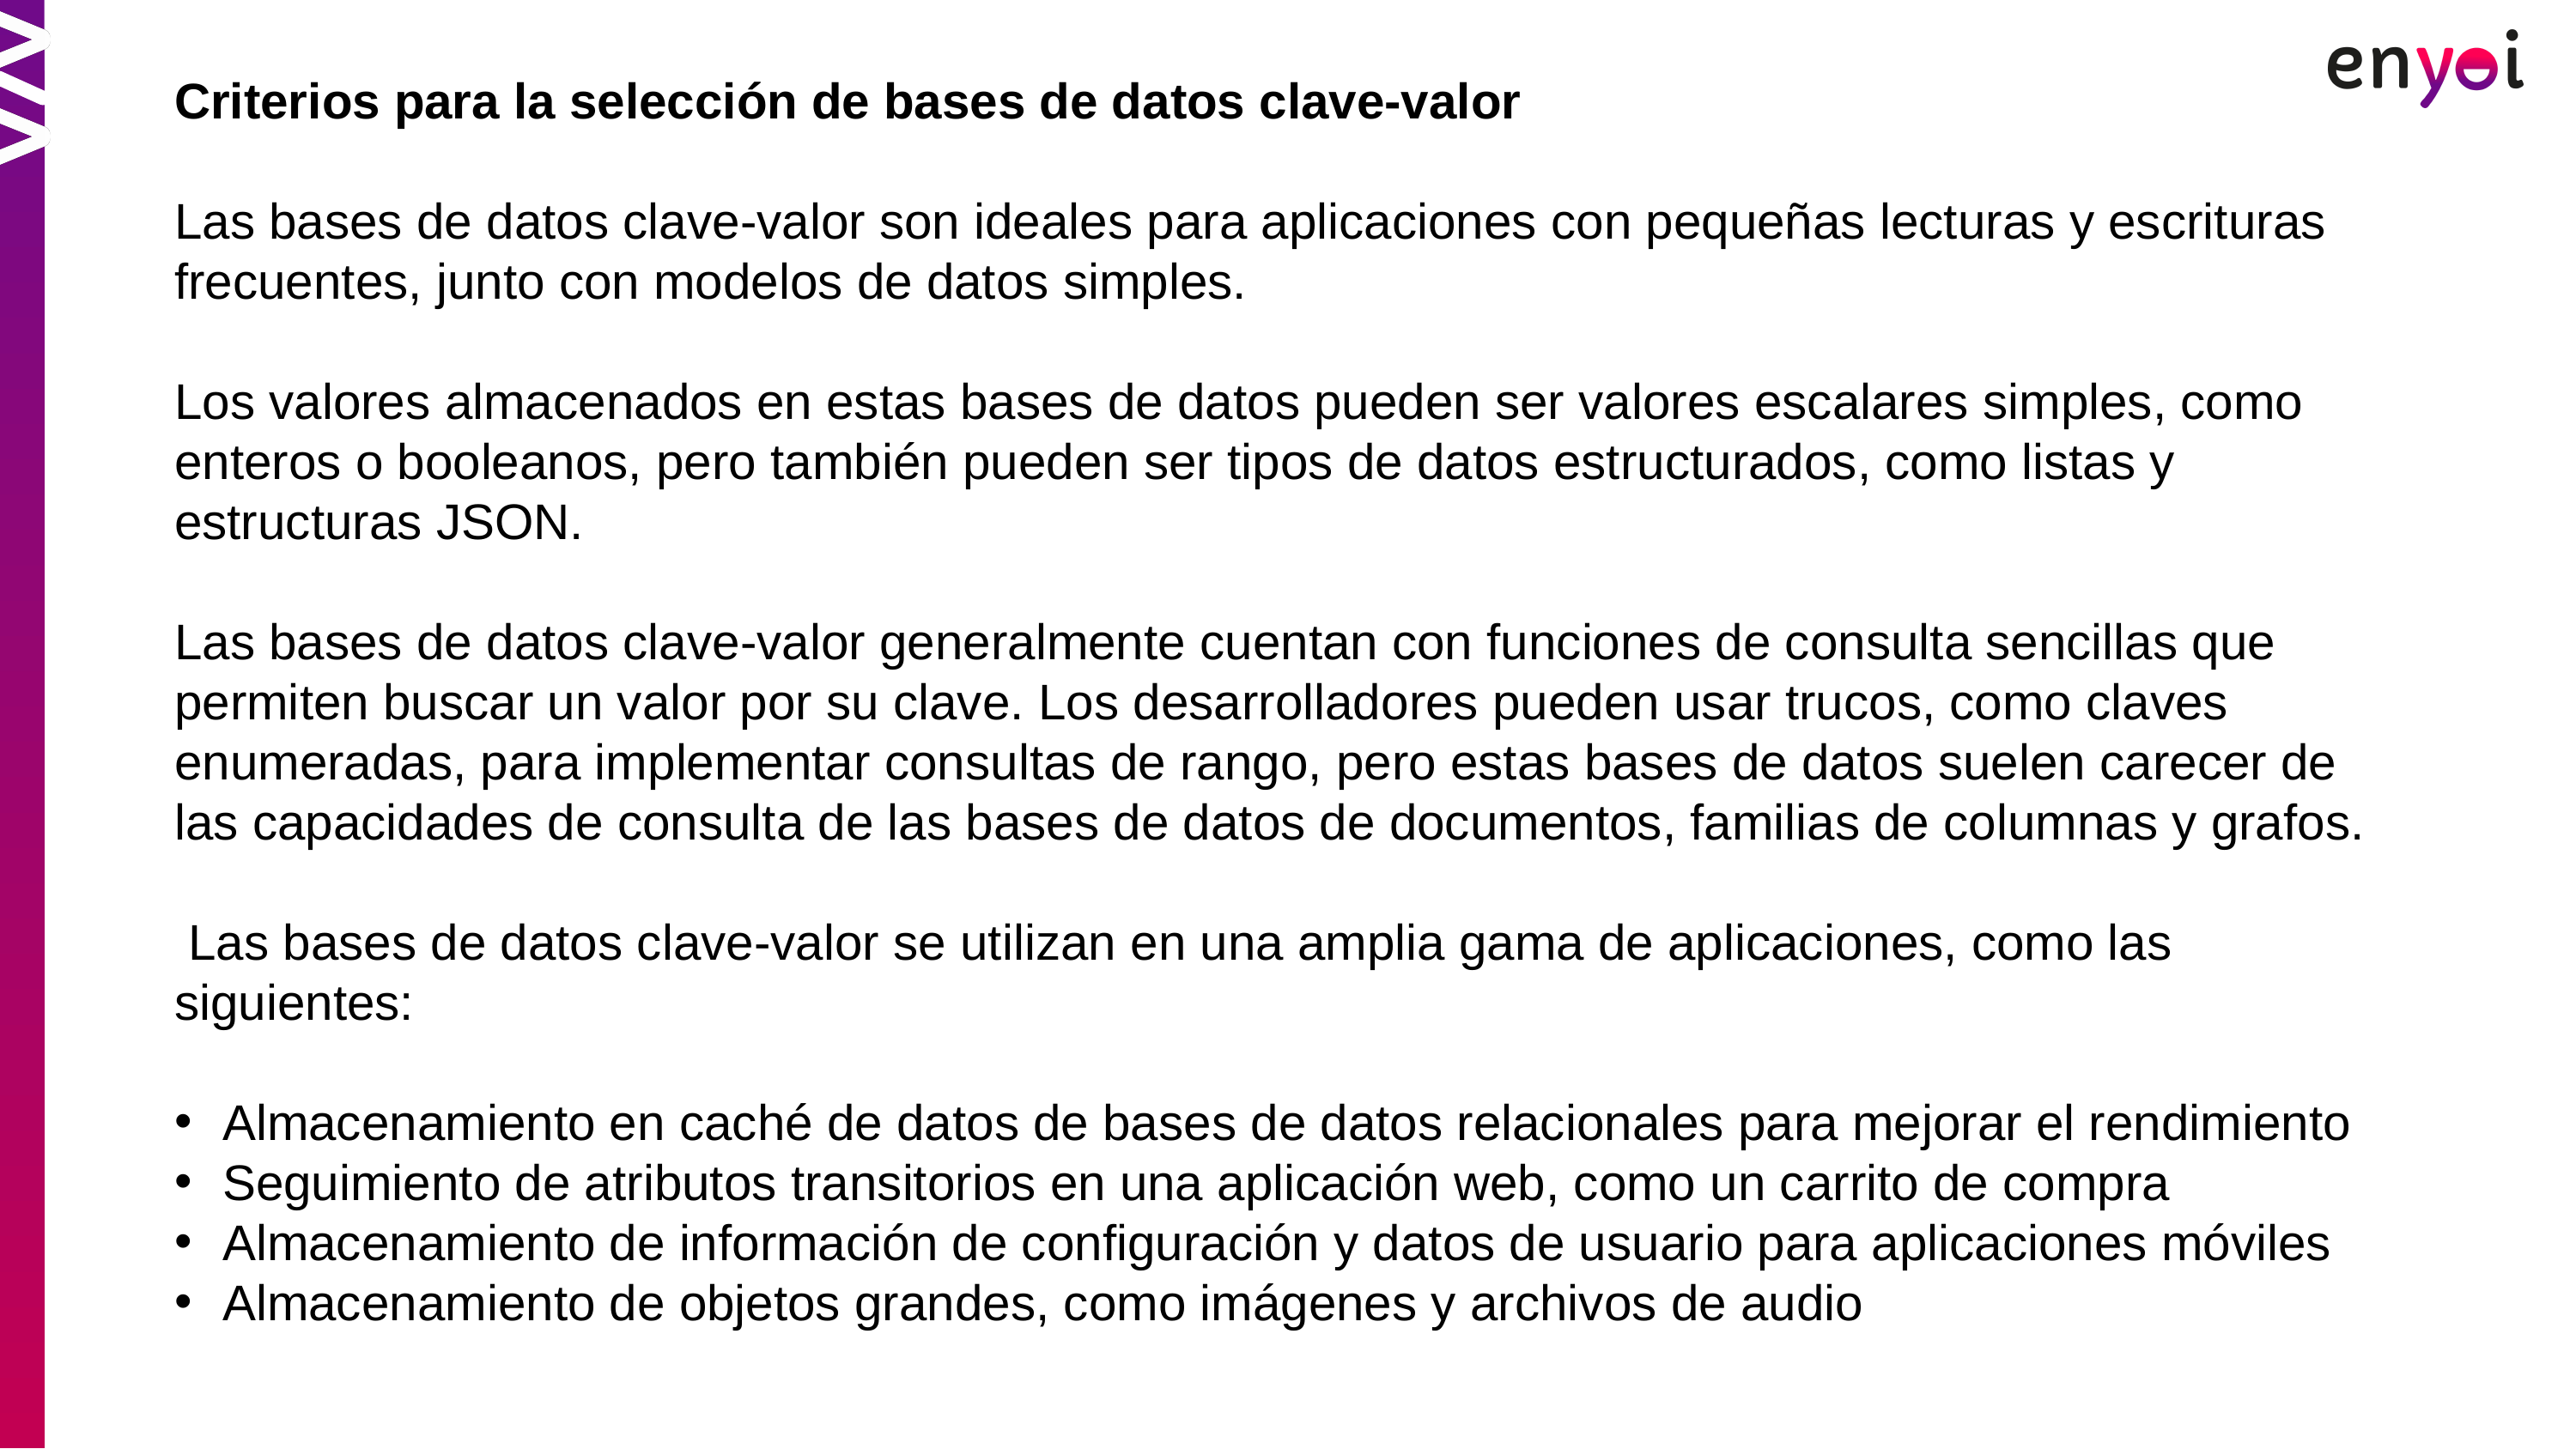

Criterios para la selección de bases de datos clave-valor

Las bases de datos clave-valor son ideales para aplicaciones con pequeñas lecturas y escrituras frecuentes, junto con modelos de datos simples.

Los valores almacenados en estas bases de datos pueden ser valores escalares simples, como enteros o booleanos, pero también pueden ser tipos de datos estructurados, como listas y estructuras JSON.

Las bases de datos clave-valor generalmente cuentan con funciones de consulta sencillas que permiten buscar un valor por su clave. Los desarrolladores pueden usar trucos, como claves enumeradas, para implementar consultas de rango, pero estas bases de datos suelen carecer de las capacidades de consulta de las bases de datos de documentos, familias de columnas y grafos.

 Las bases de datos clave-valor se utilizan en una amplia gama de aplicaciones, como las siguientes:

Almacenamiento en caché de datos de bases de datos relacionales para mejorar el rendimiento
Seguimiento de atributos transitorios en una aplicación web, como un carrito de compra
Almacenamiento de información de configuración y datos de usuario para aplicaciones móviles
Almacenamiento de objetos grandes, como imágenes y archivos de audio